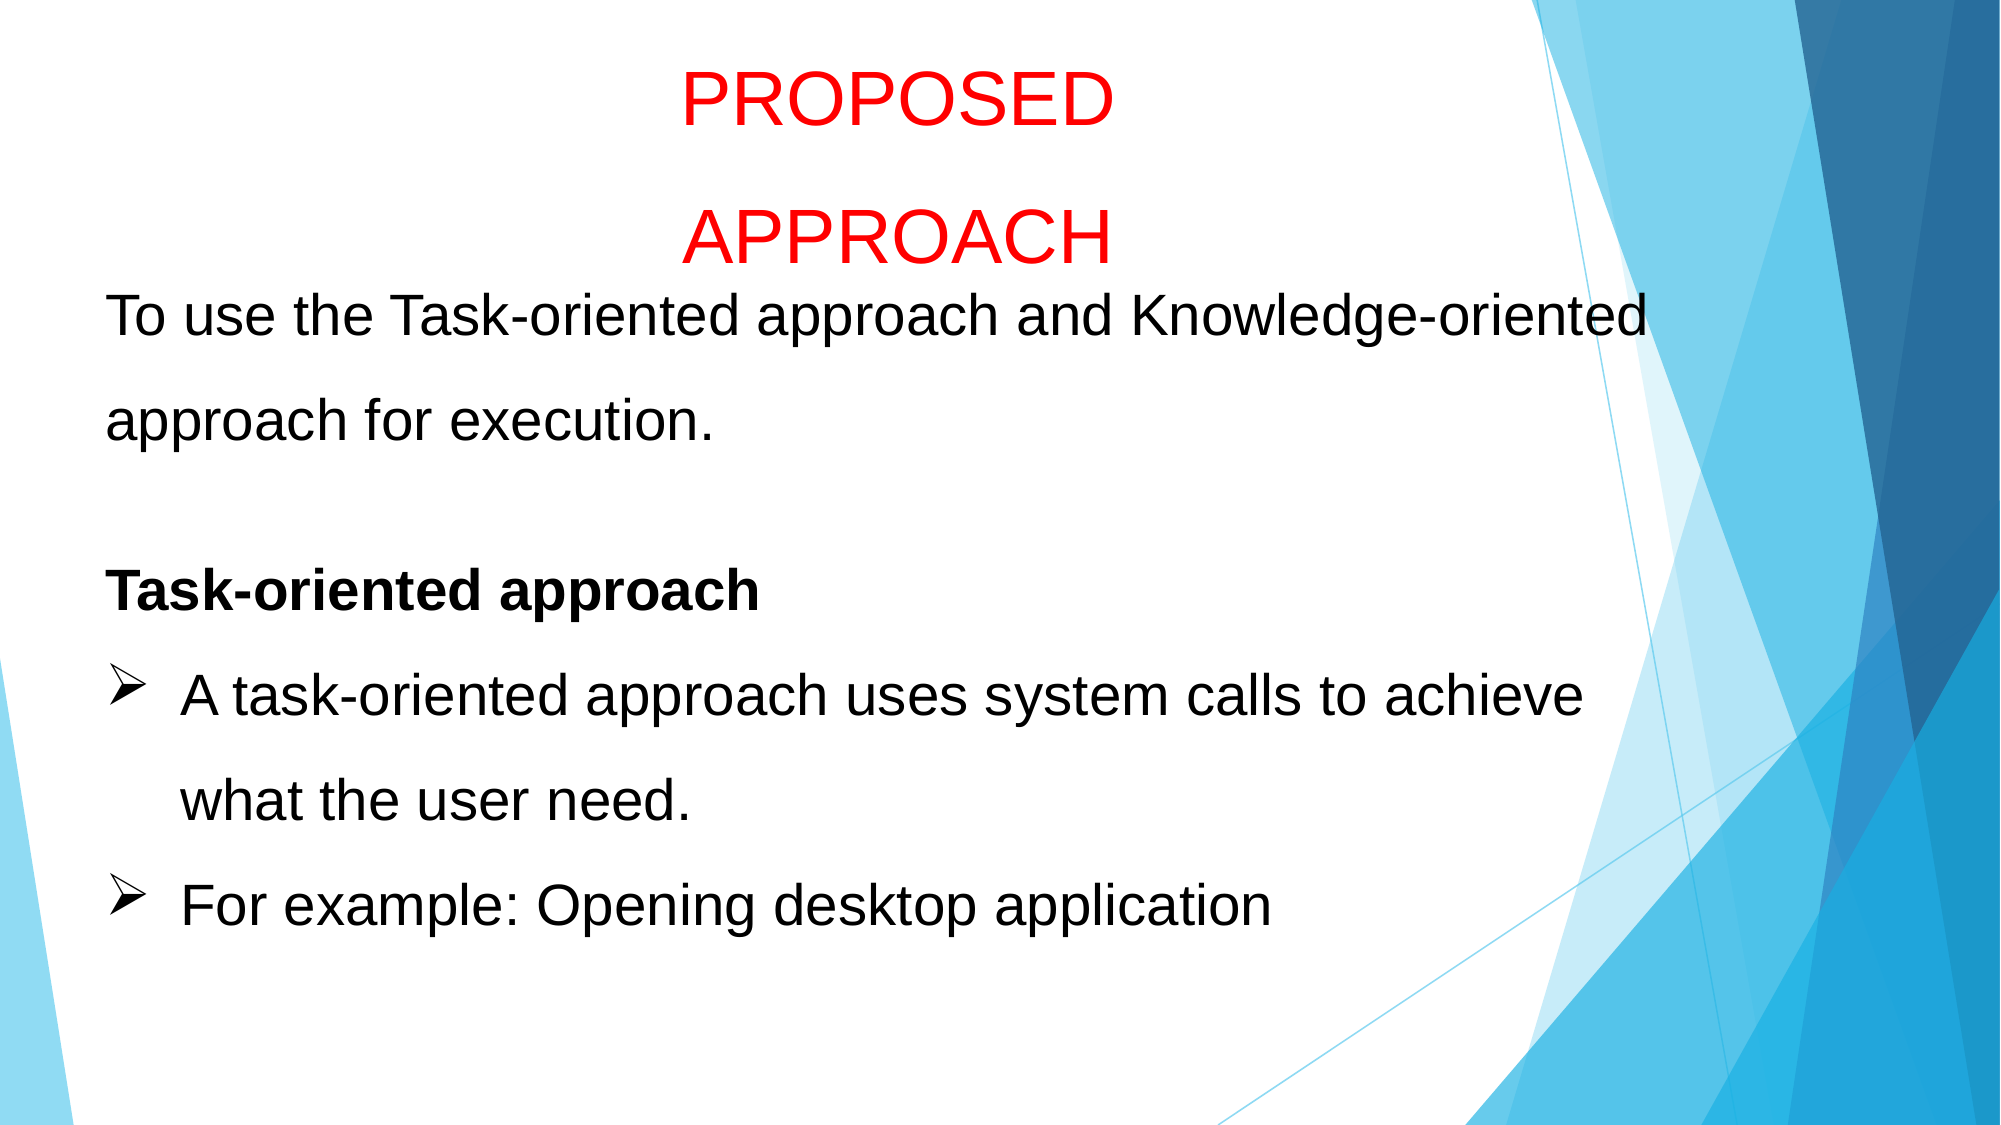

PROPOSED APPROACH
To use the Task-oriented approach and Knowledge-oriented approach for execution.

Task-oriented approach
A task-oriented approach uses system calls to achieve what the user need.
For example: Opening desktop application